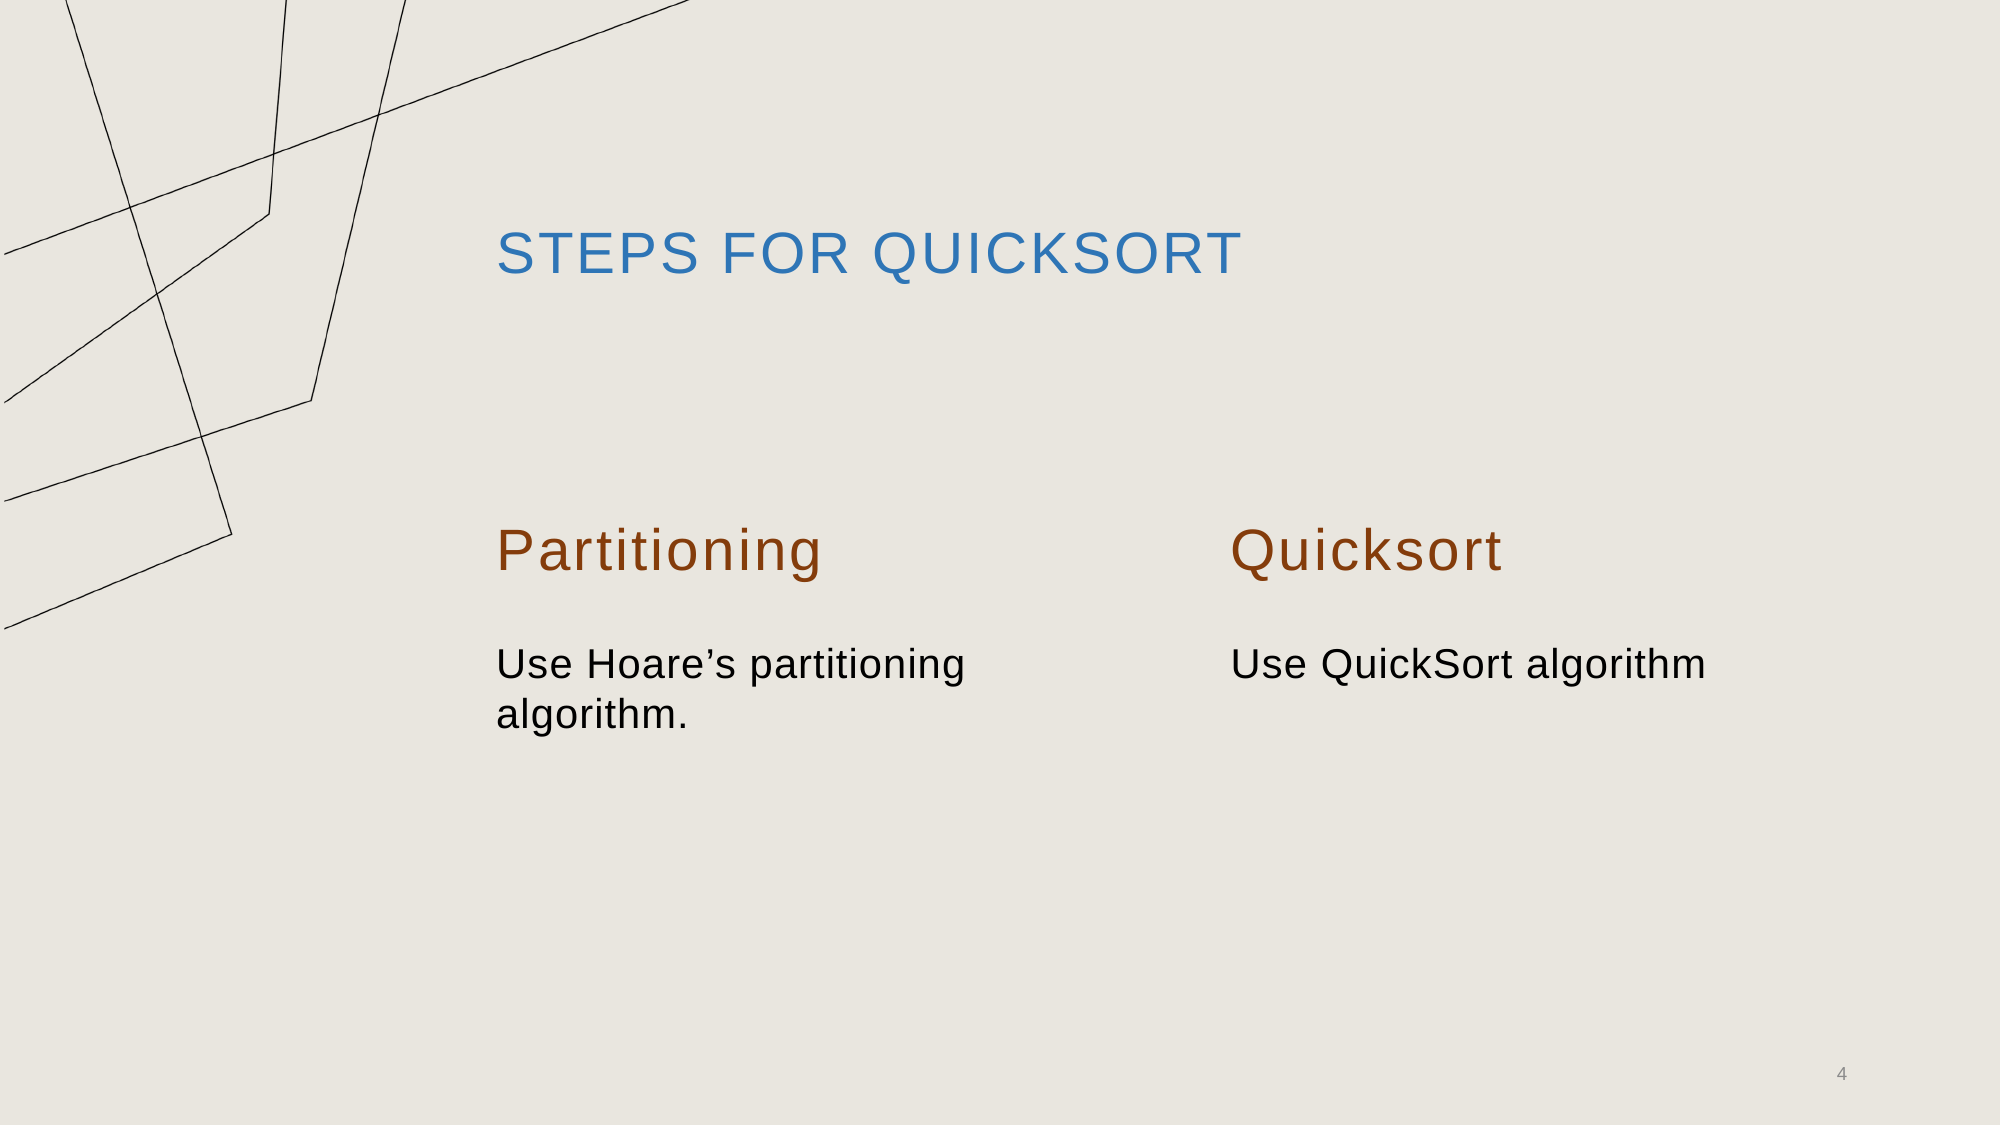

# Steps for Quicksort
Partitioning
Quicksort
Use Hoare’s partitioning algorithm.
Use QuickSort algorithm
4